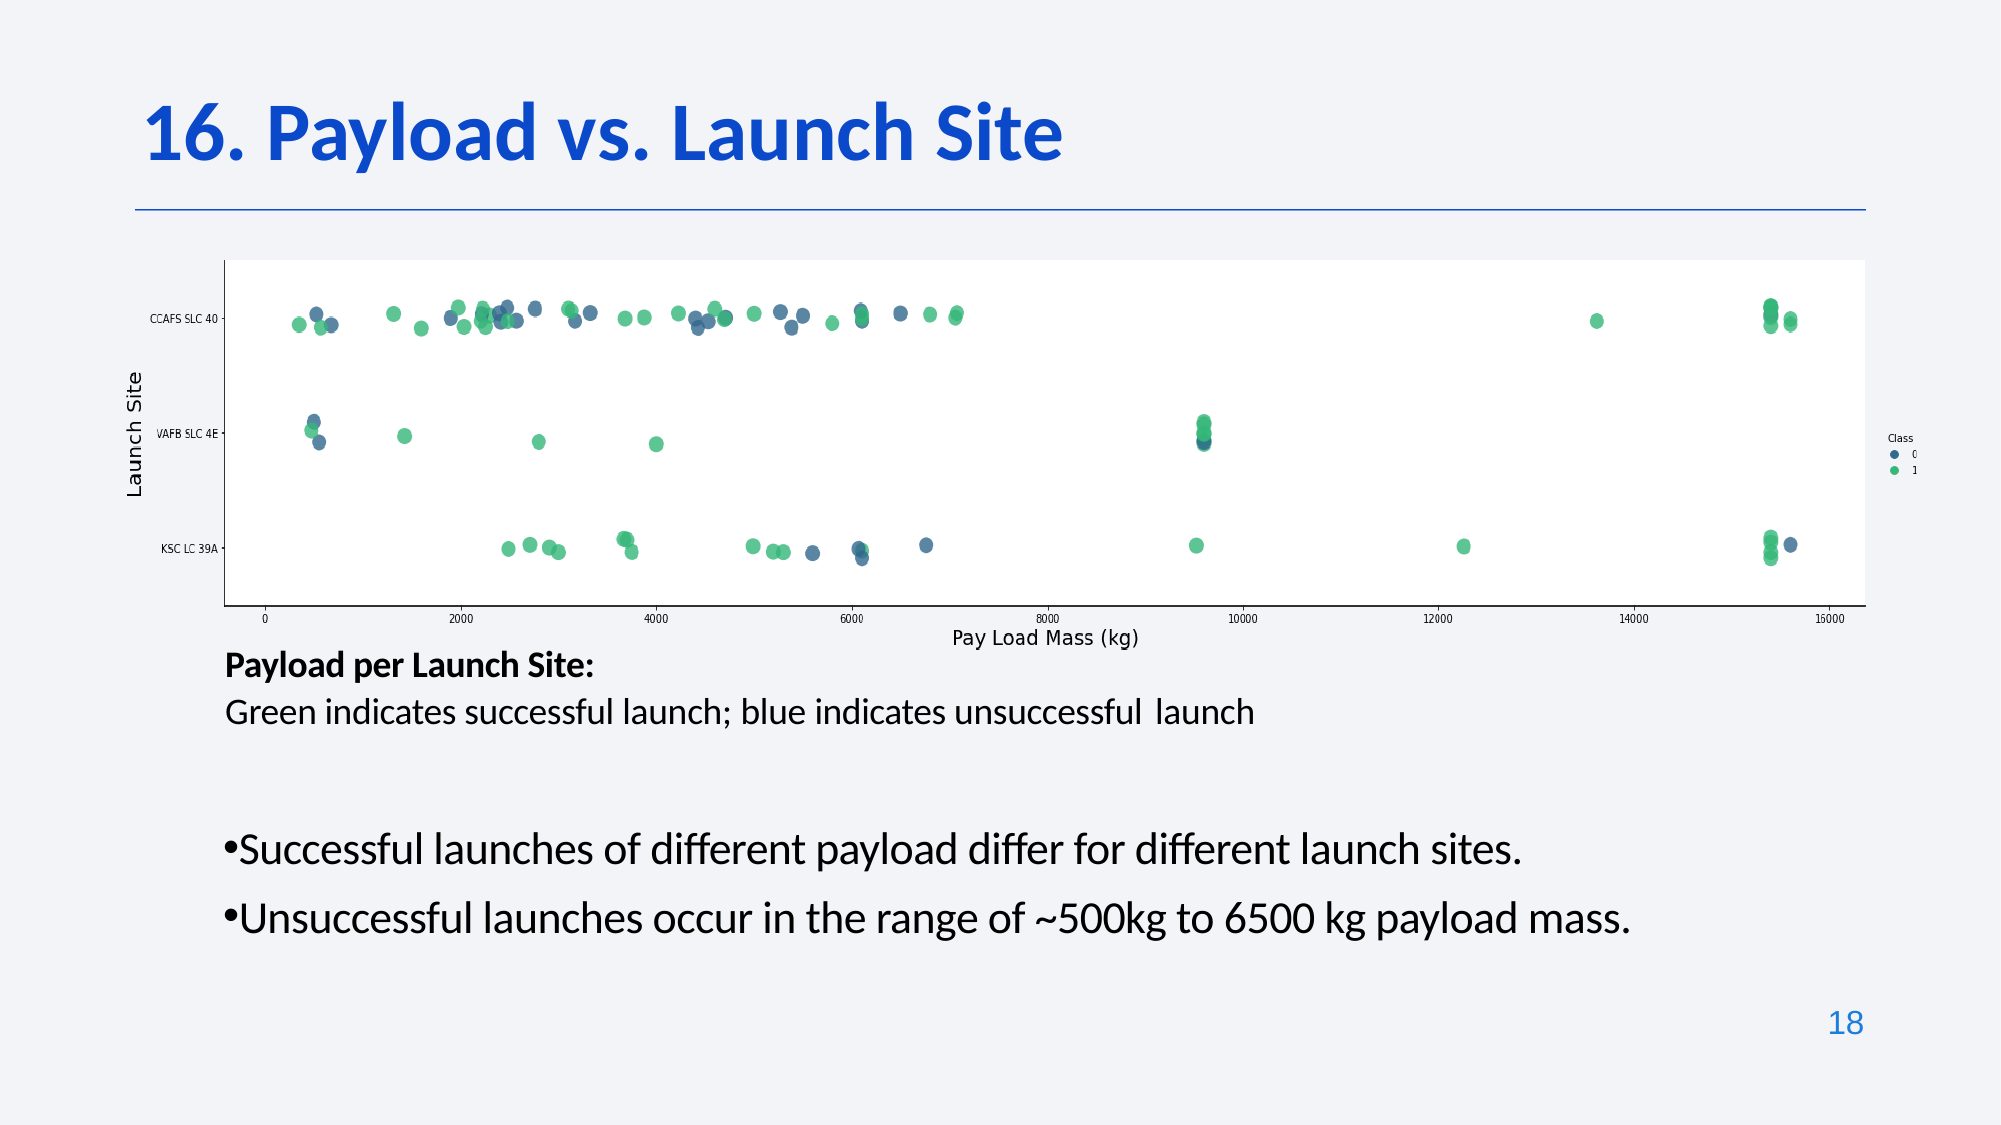

16. Payload vs. Launch Site

Payload per Launch Site:
Green indicates successful launch; blue indicates unsuccessful launch
Successful launches of different payload differ for different launch sites.
Unsuccessful launches occur in the range of ~500kg to 6500 kg payload mass.
18